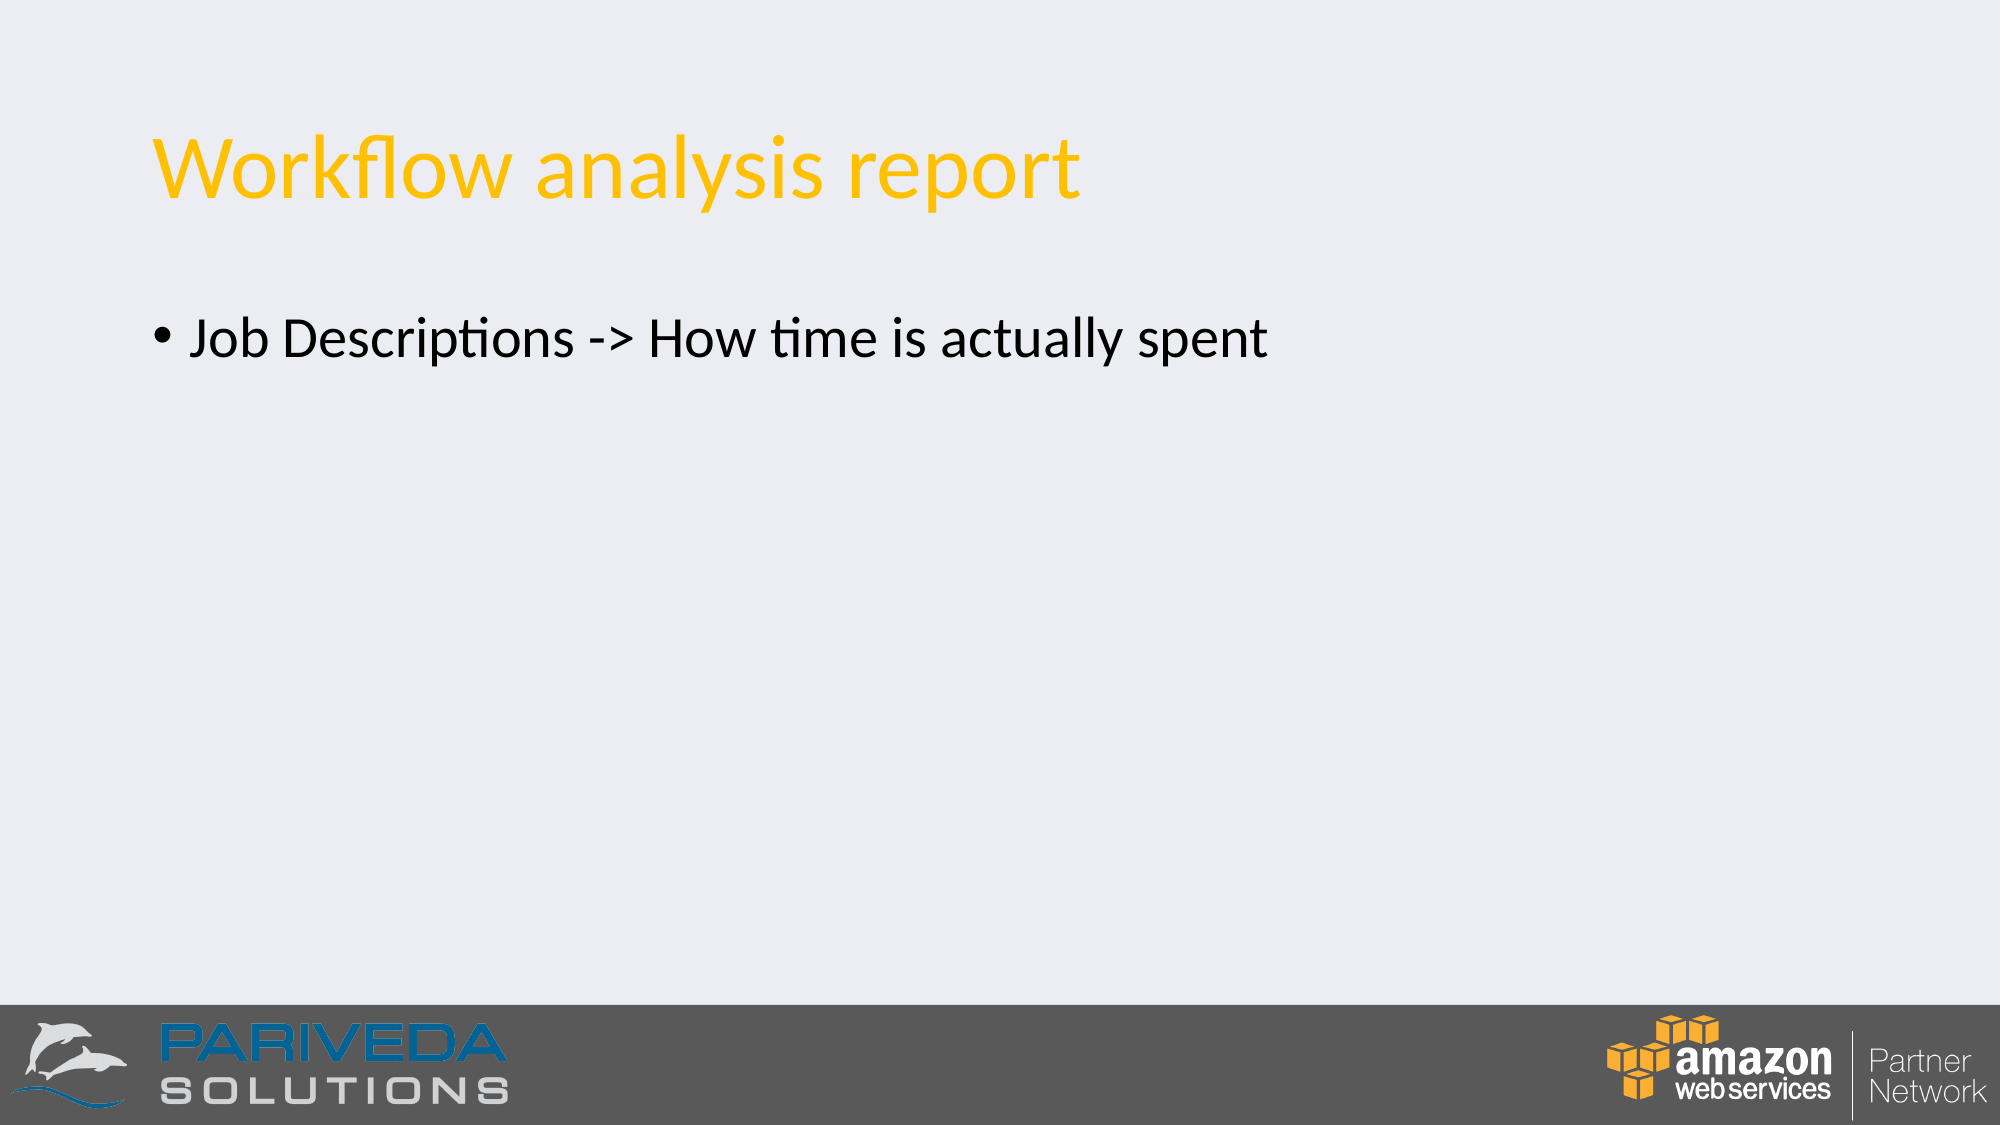

# Workflow analysis report
Job Descriptions -> How time is actually spent